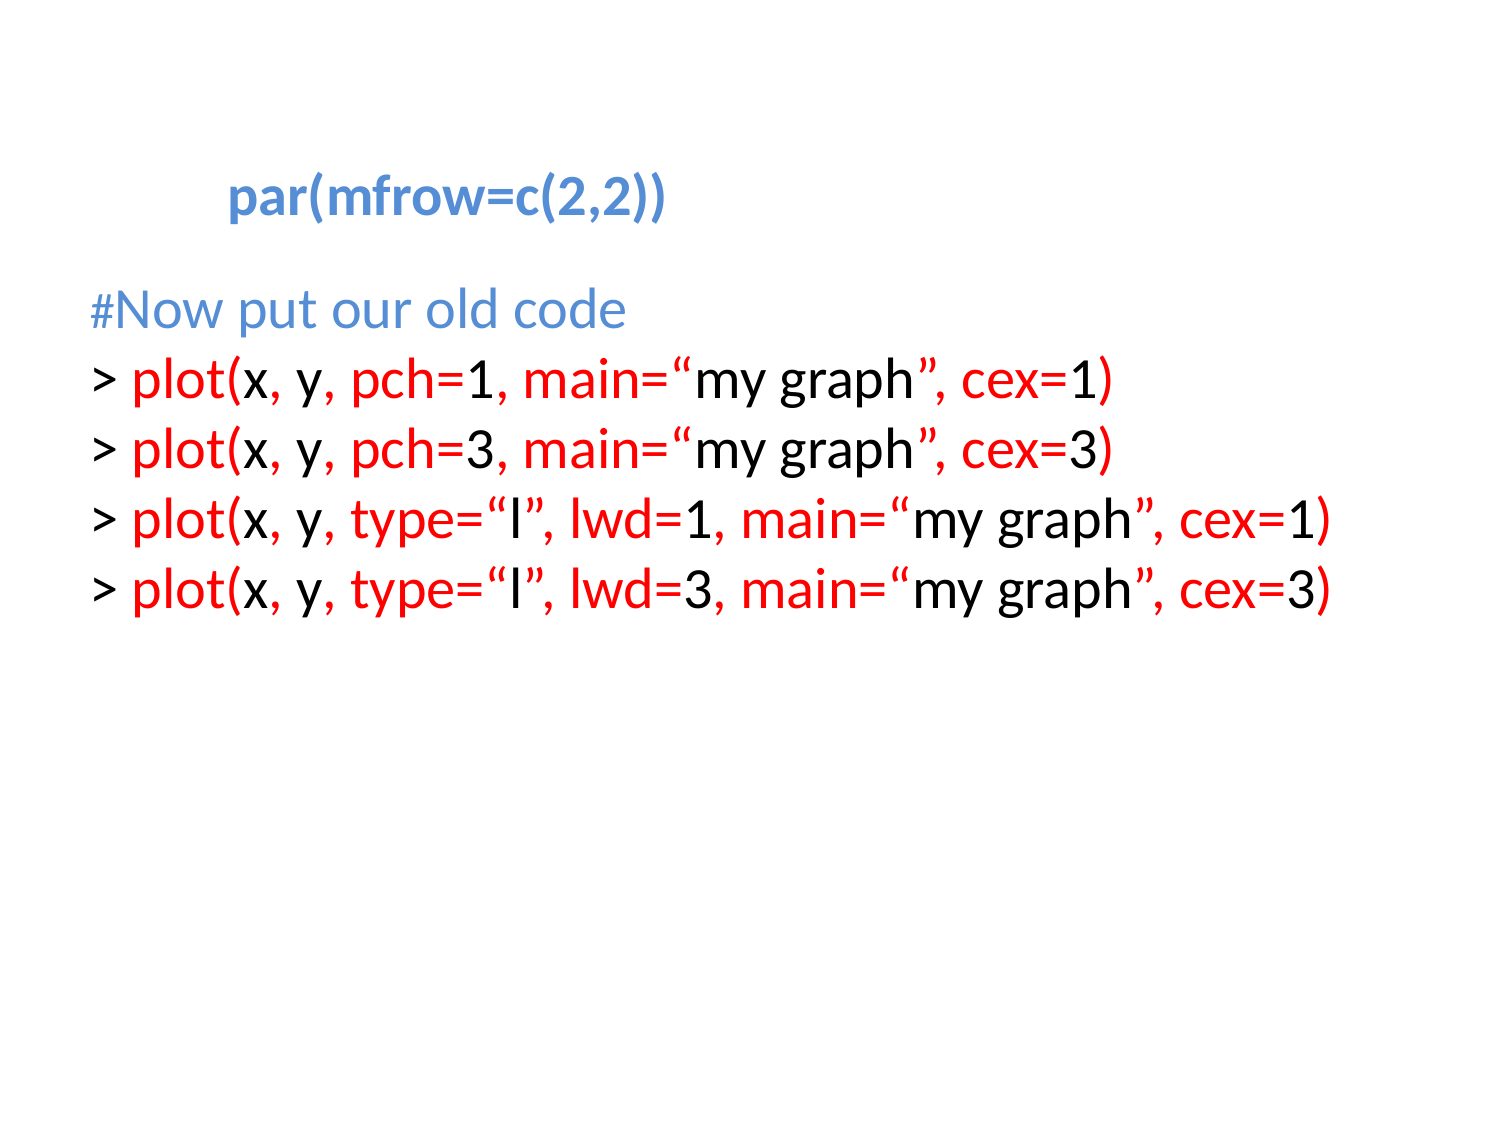

par(mfrow=c(2,2))
#Now put our old code
> plot(x, y, pch=1, main=“my graph”, cex=1)
> plot(x, y, pch=3, main=“my graph”, cex=3)
> plot(x, y, type=“l”, lwd=1, main=“my graph”, cex=1)
> plot(x, y, type=“l”, lwd=3, main=“my graph”, cex=3)